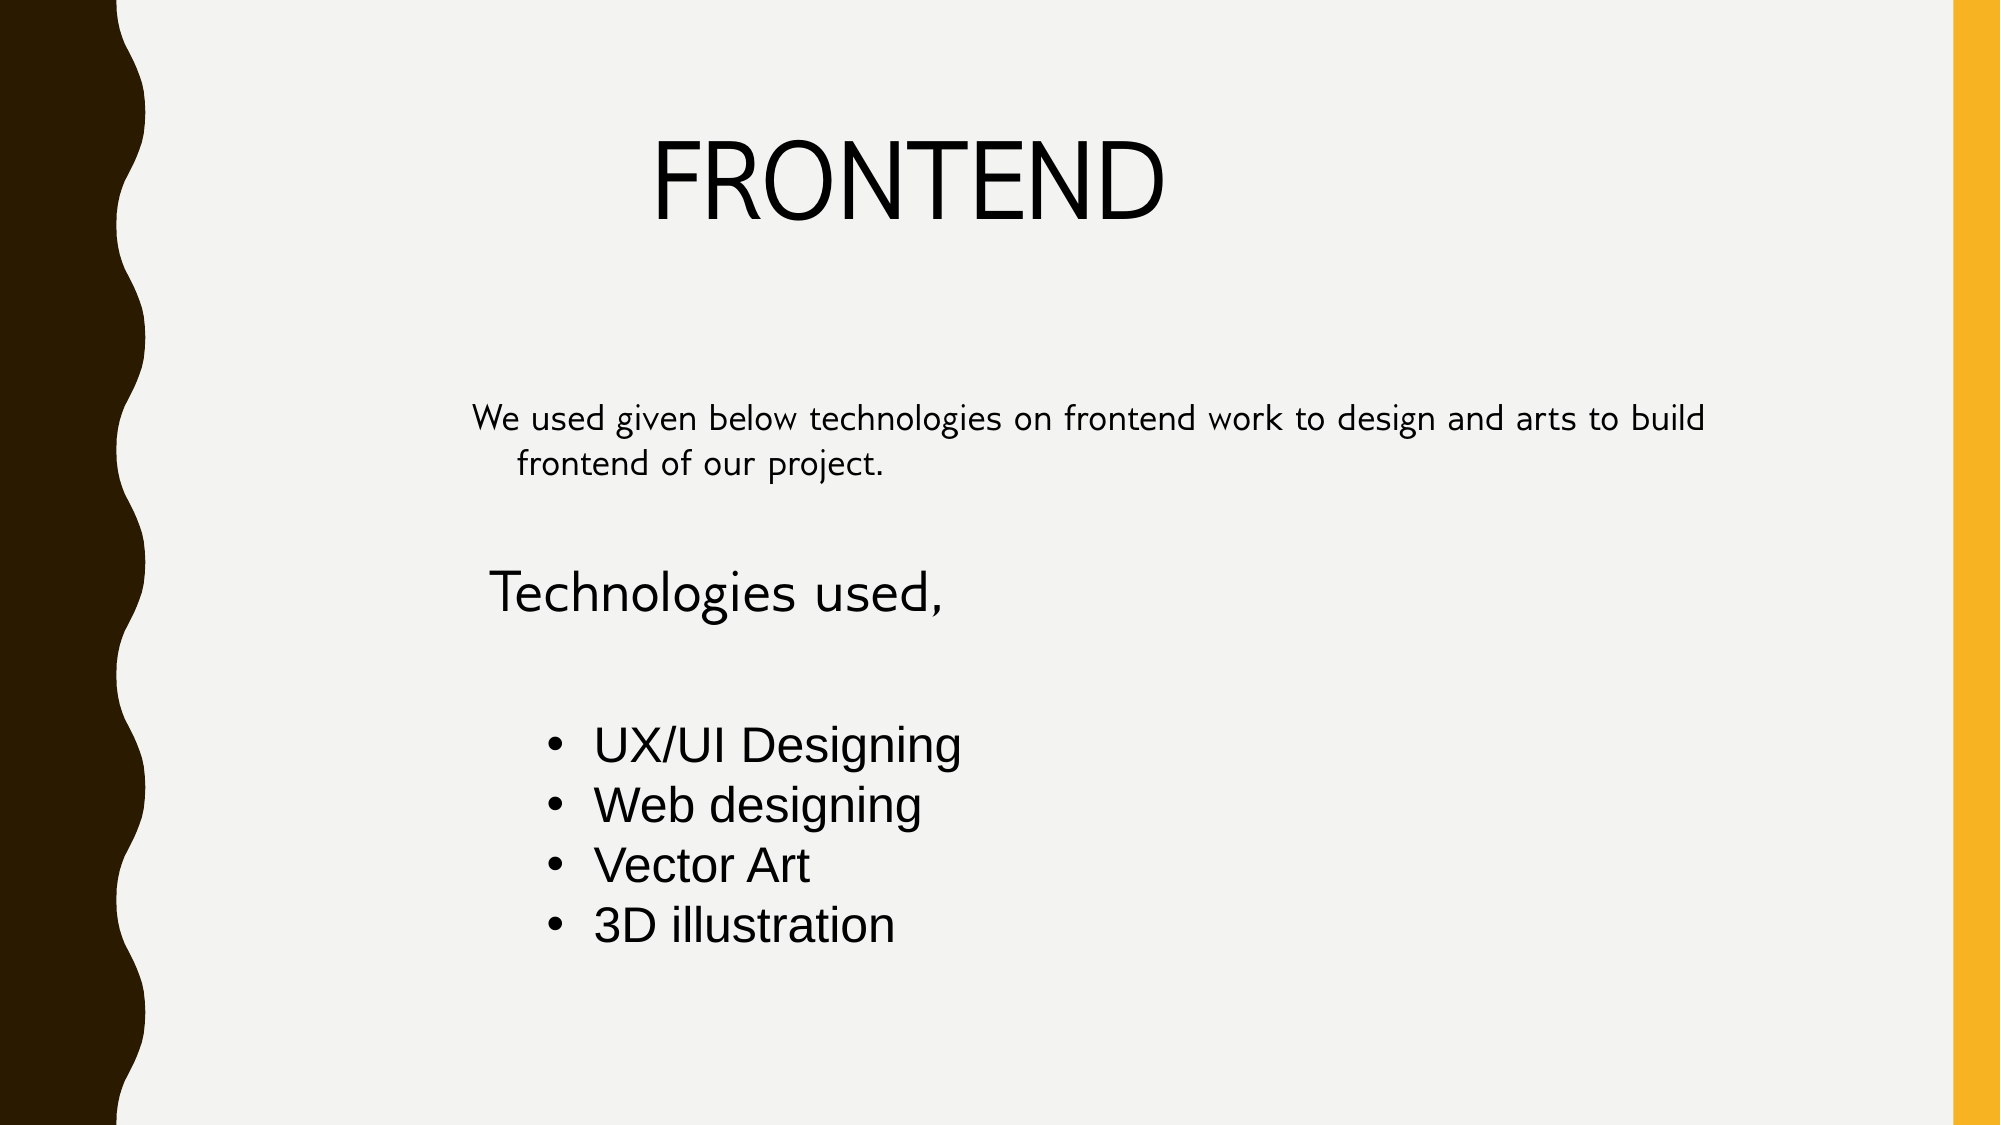

FRONTEND

We used given below technologies on frontend work to design and arts to build     frontend of our project.

 Technologies used,

UX/UI Designing
Web designing
Vector Art
3D illustration